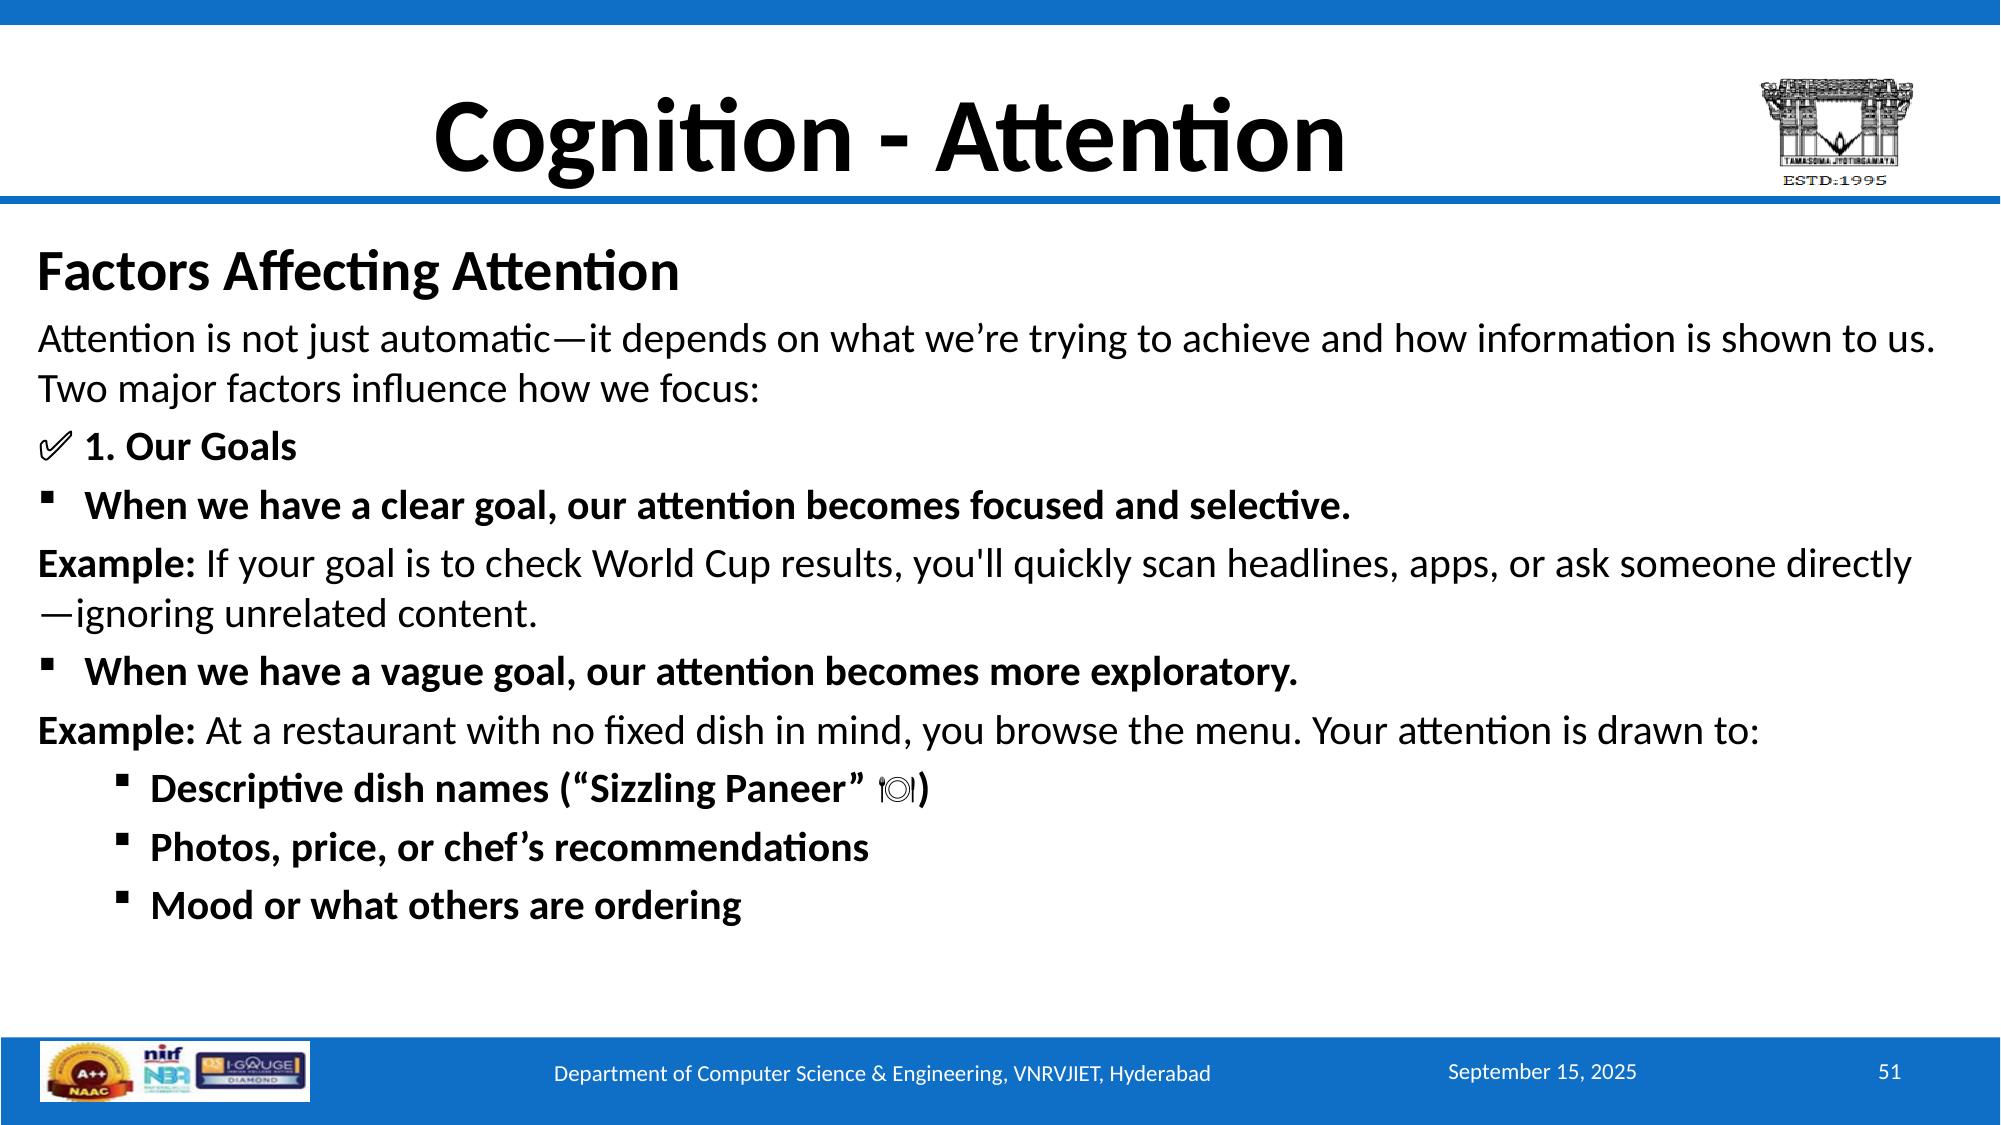

# Cognition - Attention
Factors Affecting Attention
Attention is not just automatic—it depends on what we’re trying to achieve and how information is shown to us. Two major factors influence how we focus:
✅ 1. Our Goals
When we have a clear goal, our attention becomes focused and selective.
Example: If your goal is to check World Cup results, you'll quickly scan headlines, apps, or ask someone directly—ignoring unrelated content.
When we have a vague goal, our attention becomes more exploratory.
Example: At a restaurant with no fixed dish in mind, you browse the menu. Your attention is drawn to:
Descriptive dish names (“Sizzling Paneer” 🍽️)
Photos, price, or chef’s recommendations
Mood or what others are ordering

September 15, 2025
51
Department of Computer Science & Engineering, VNRVJIET, Hyderabad